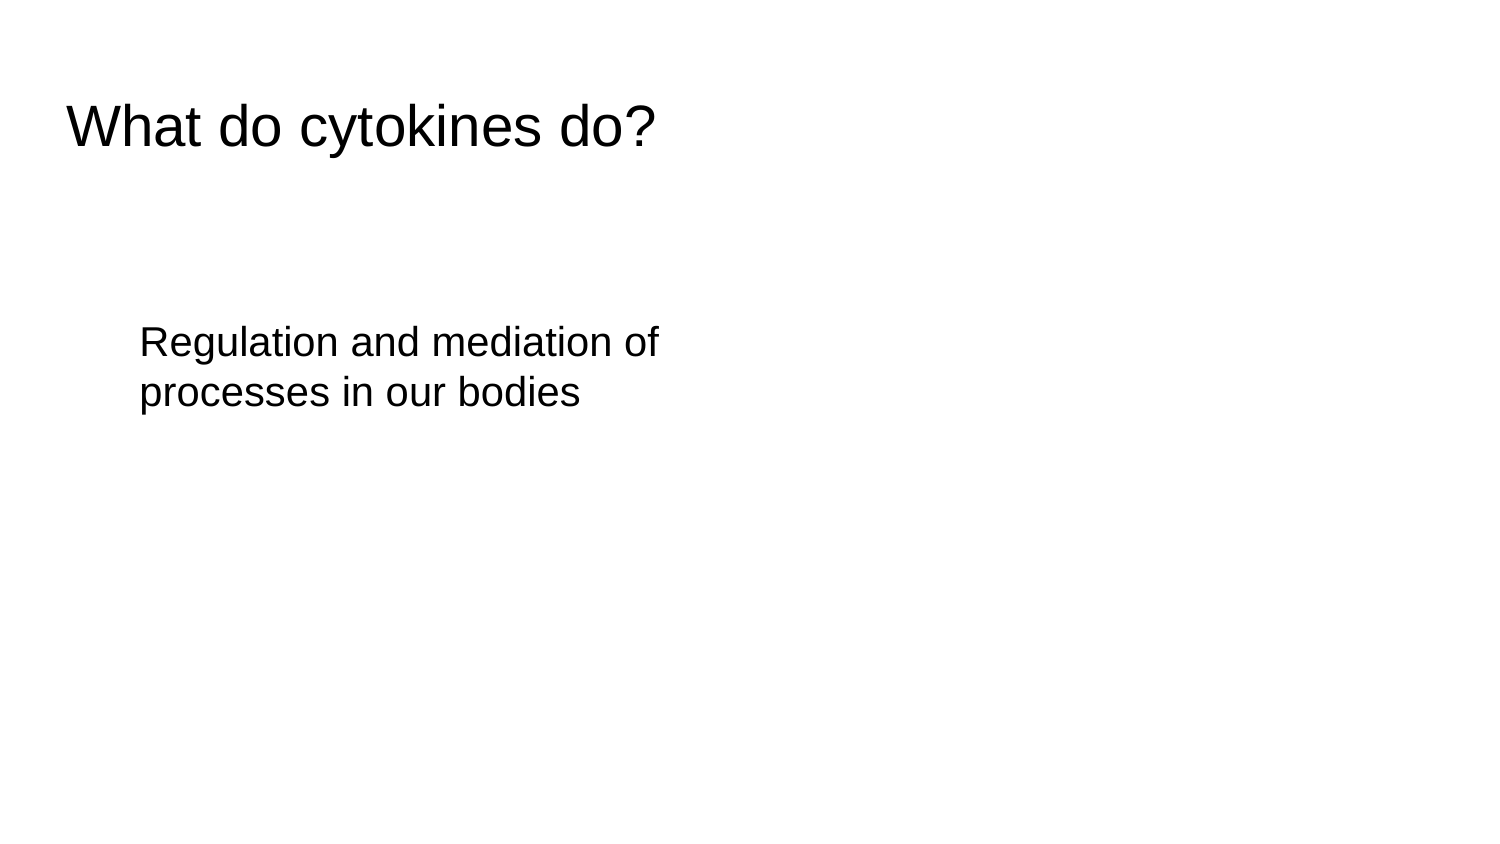

# What do cytokines do?
Regulation and mediation of processes in our bodies